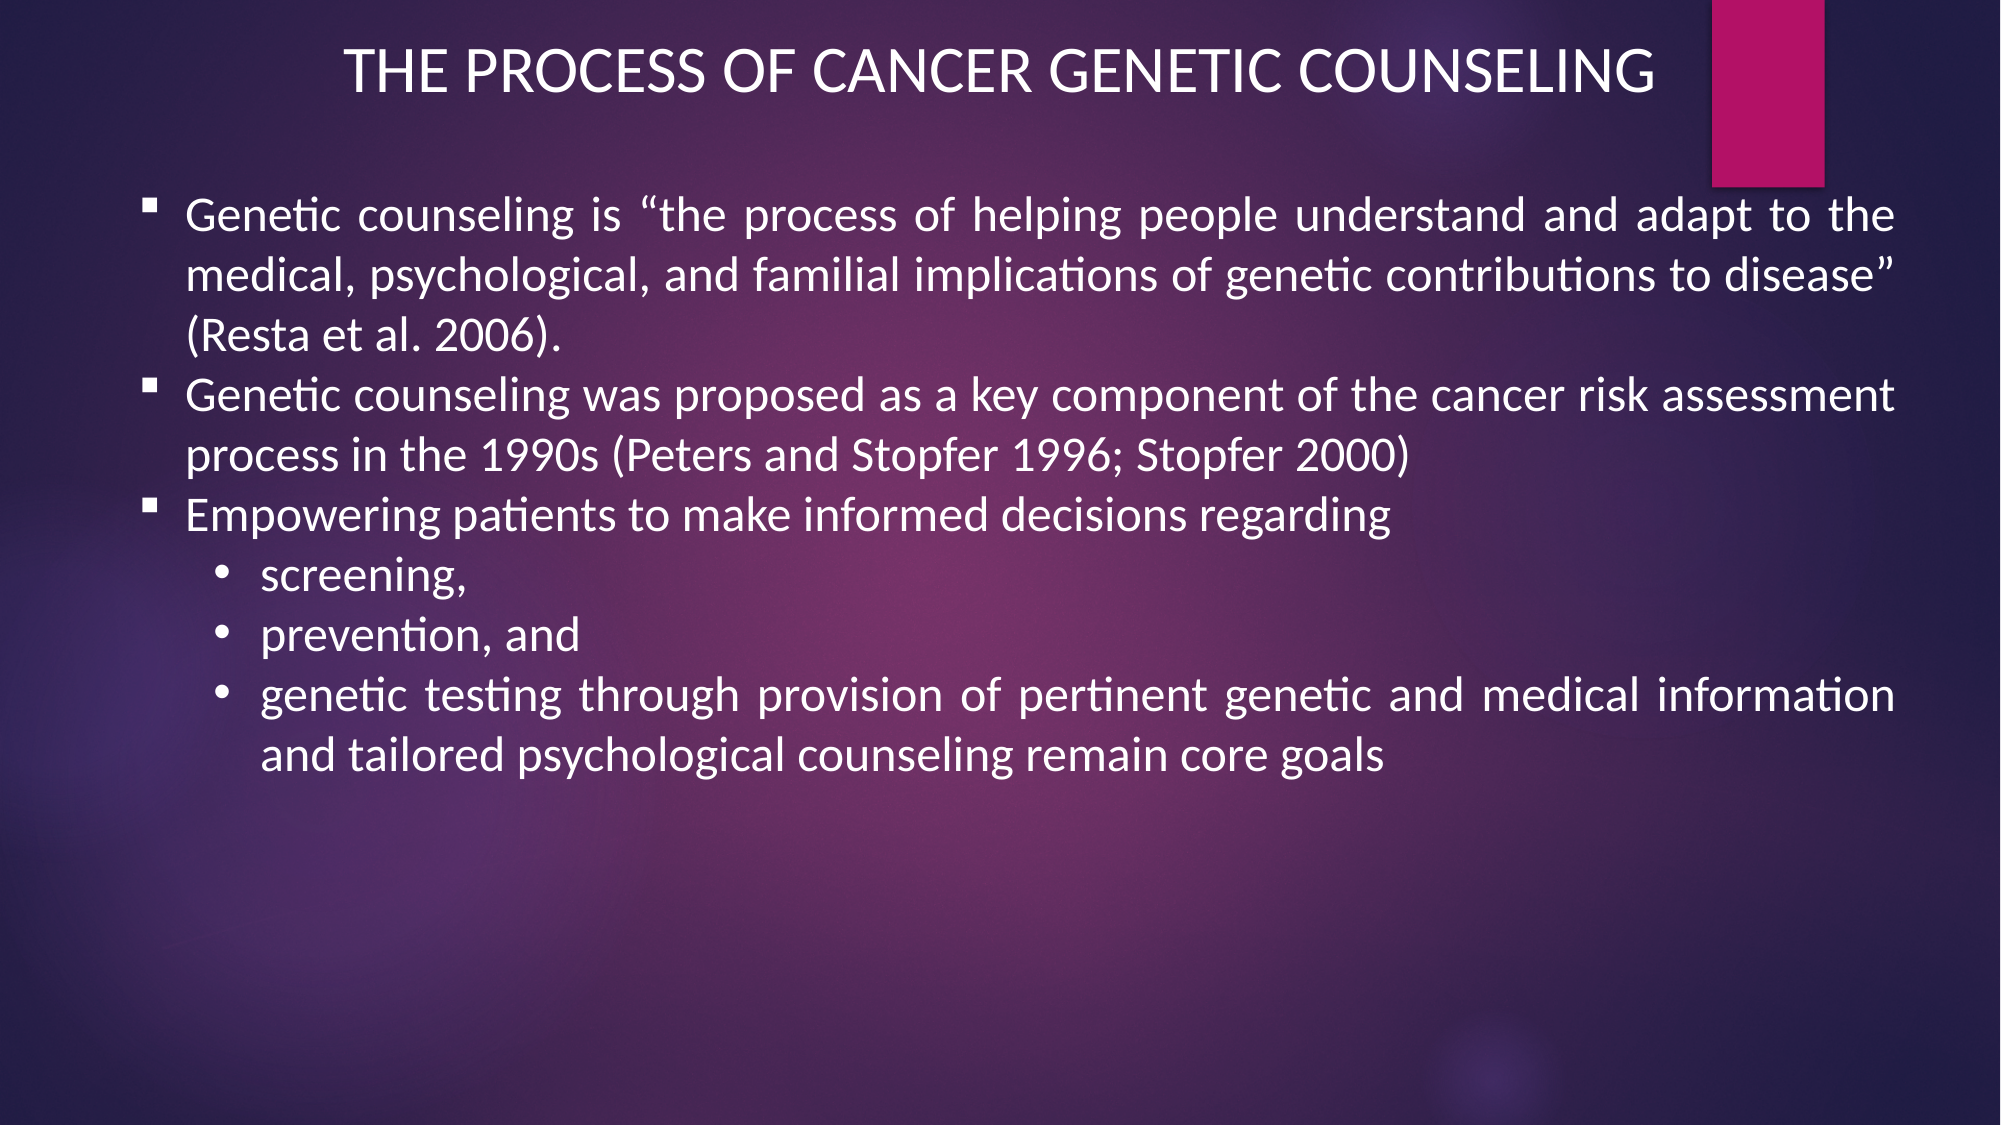

THE PROCESS OF CANCER GENETIC COUNSELING
Genetic counseling is “the process of helping people understand and adapt to the medical, psychological, and familial implications of genetic contributions to disease” (Resta et al. 2006).
Genetic counseling was proposed as a key component of the cancer risk assessment process in the 1990s (Peters and Stopfer 1996; Stopfer 2000)
Empowering patients to make informed decisions regarding
screening,
prevention, and
genetic testing through provision of pertinent genetic and medical information and tailored psychological counseling remain core goals